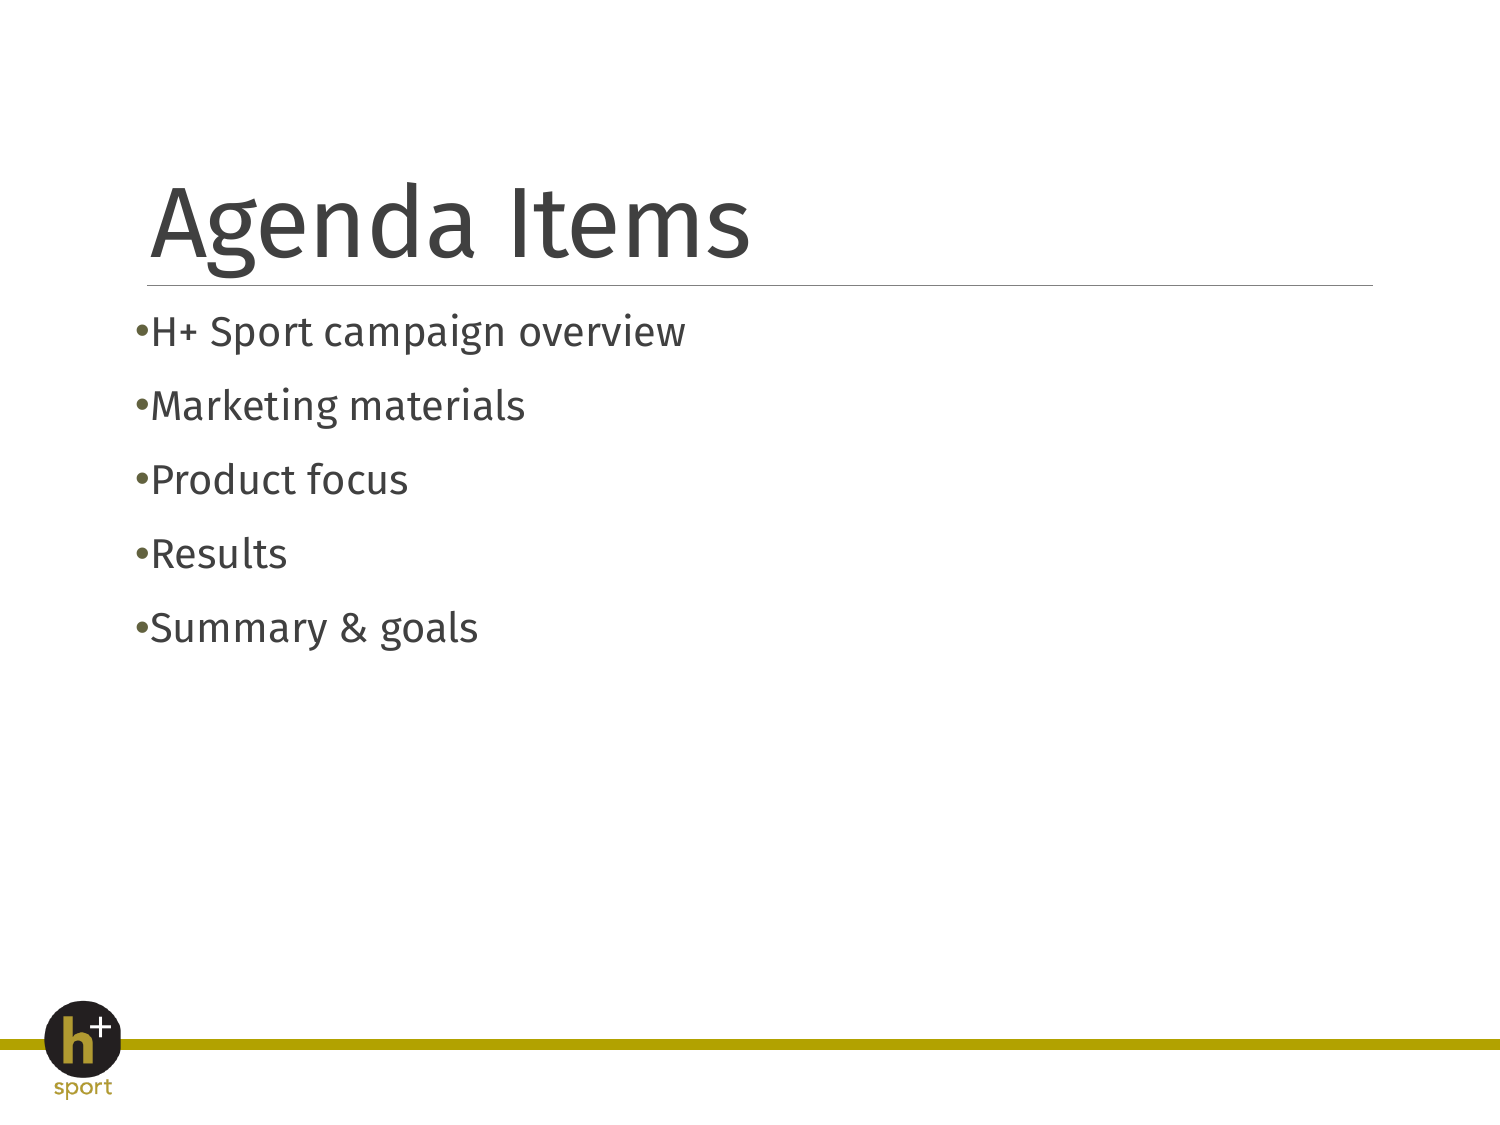

# Agenda Items
H+ Sport campaign overview
Marketing materials
Product focus
Results
Summary & goals